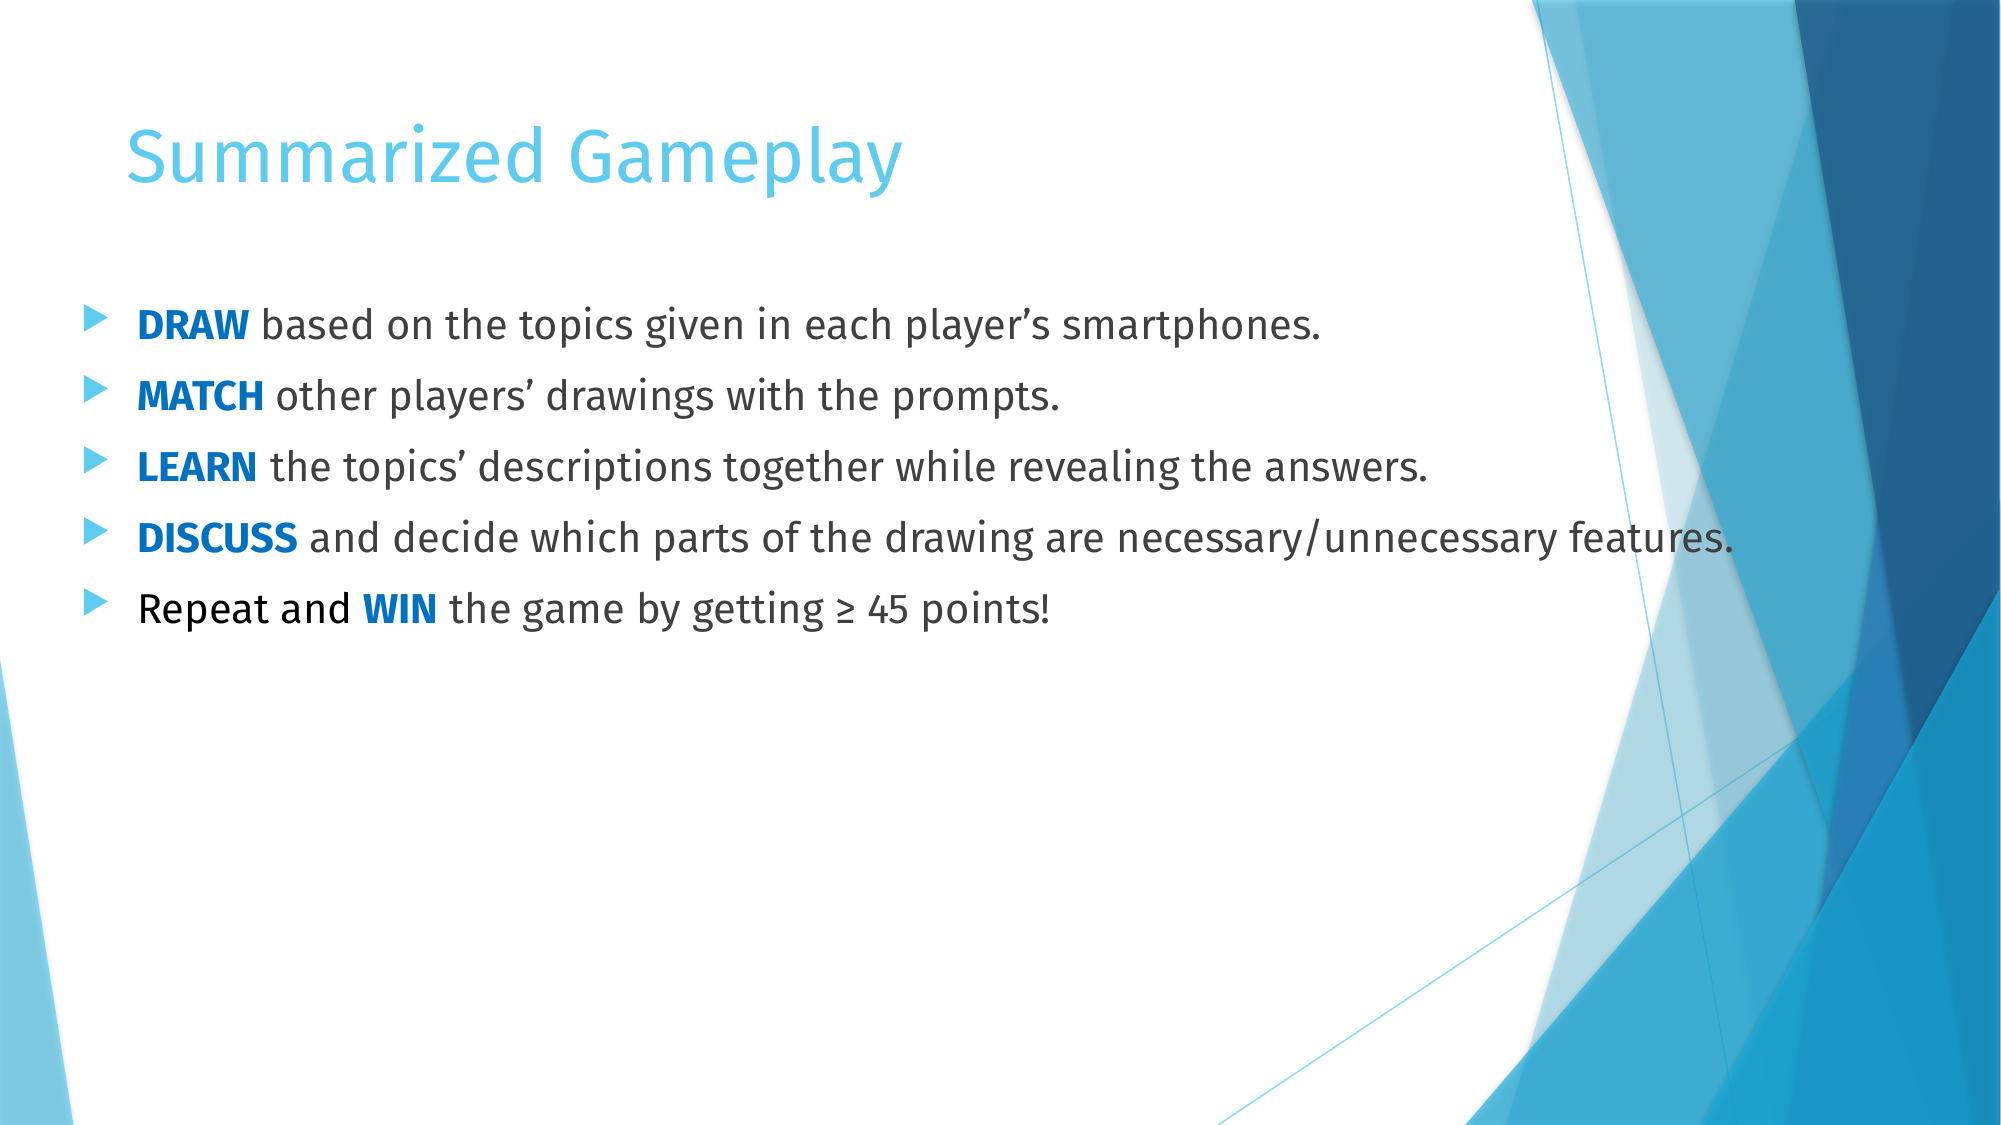

# Summarized Gameplay
DRAW based on the topics given in each player’s smartphones.
MATCH other players’ drawings with the prompts.
LEARN the topics’ descriptions together while revealing the answers.
DISCUSS and decide which parts of the drawing are necessary/unnecessary features.
Repeat and WIN the game by getting ≥ 45 points!